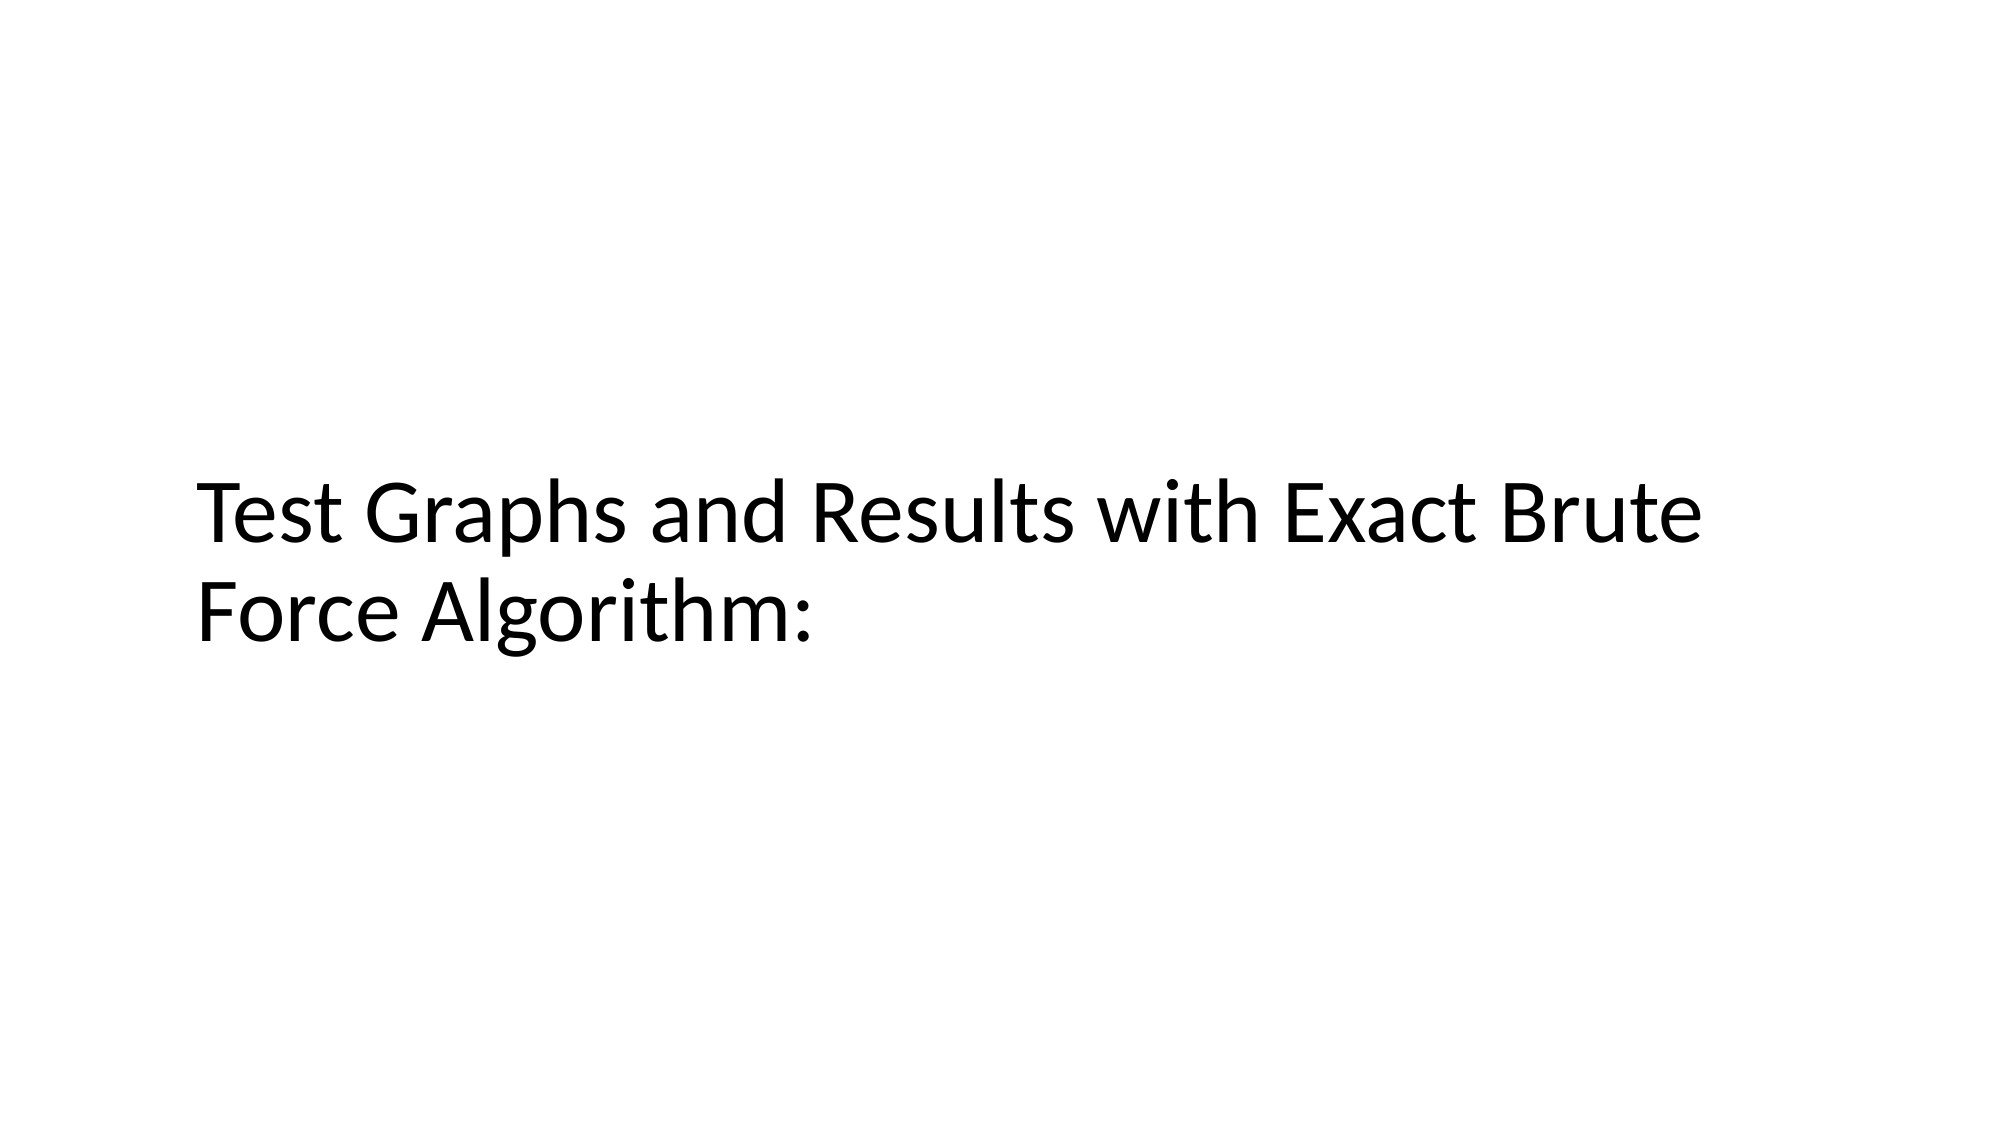

Test Graphs and Results with Exact Brute Force Algorithm: